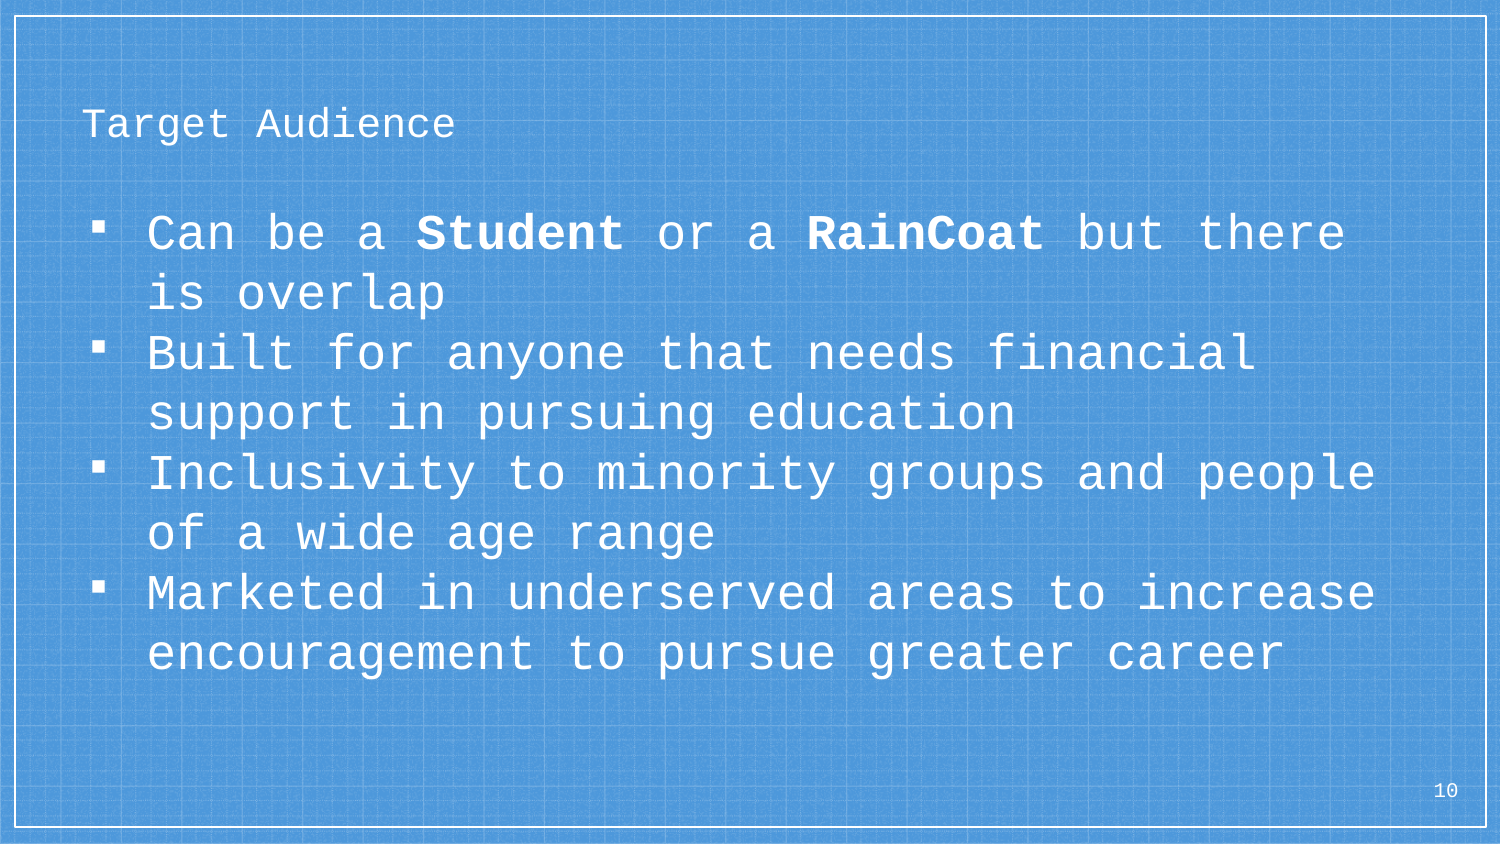

# Target Audience
Can be a Student or a RainCoat but there is overlap
Built for anyone that needs financial support in pursuing education
Inclusivity to minority groups and people of a wide age range
Marketed in underserved areas to increase encouragement to pursue greater career
10